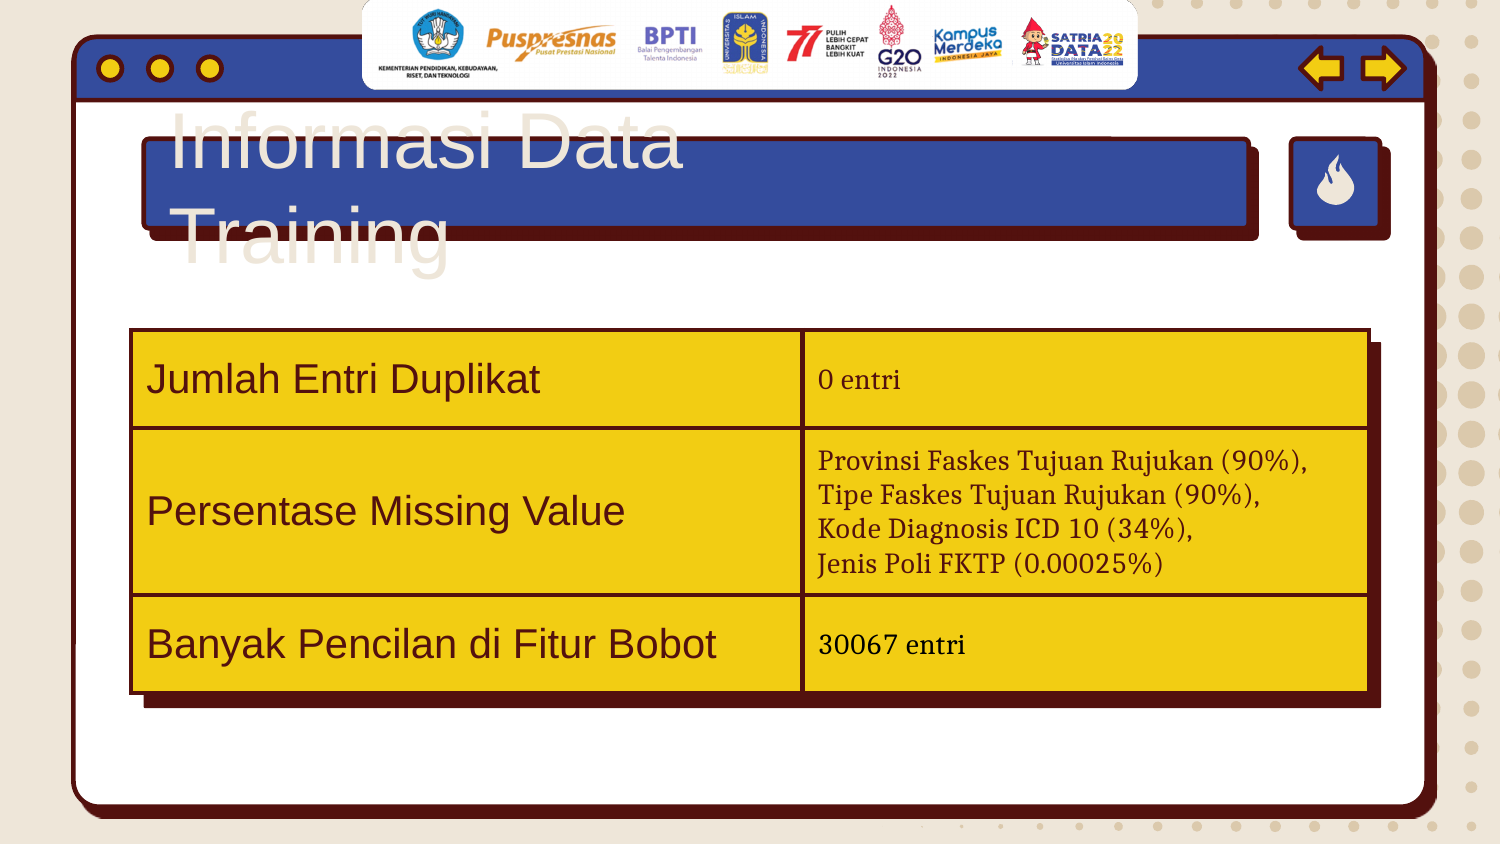

Informasi Data Training

| Jumlah Entri Duplikat | 0 entri |
| --- | --- |
| Persentase Missing Value | Provinsi Faskes Tujuan Rujukan (90%), Tipe Faskes Tujuan Rujukan (90%), Kode Diagnosis ICD 10 (34%), Jenis Poli FKTP (0.00025%) |
| Banyak Pencilan di Fitur Bobot | 30067 entri |